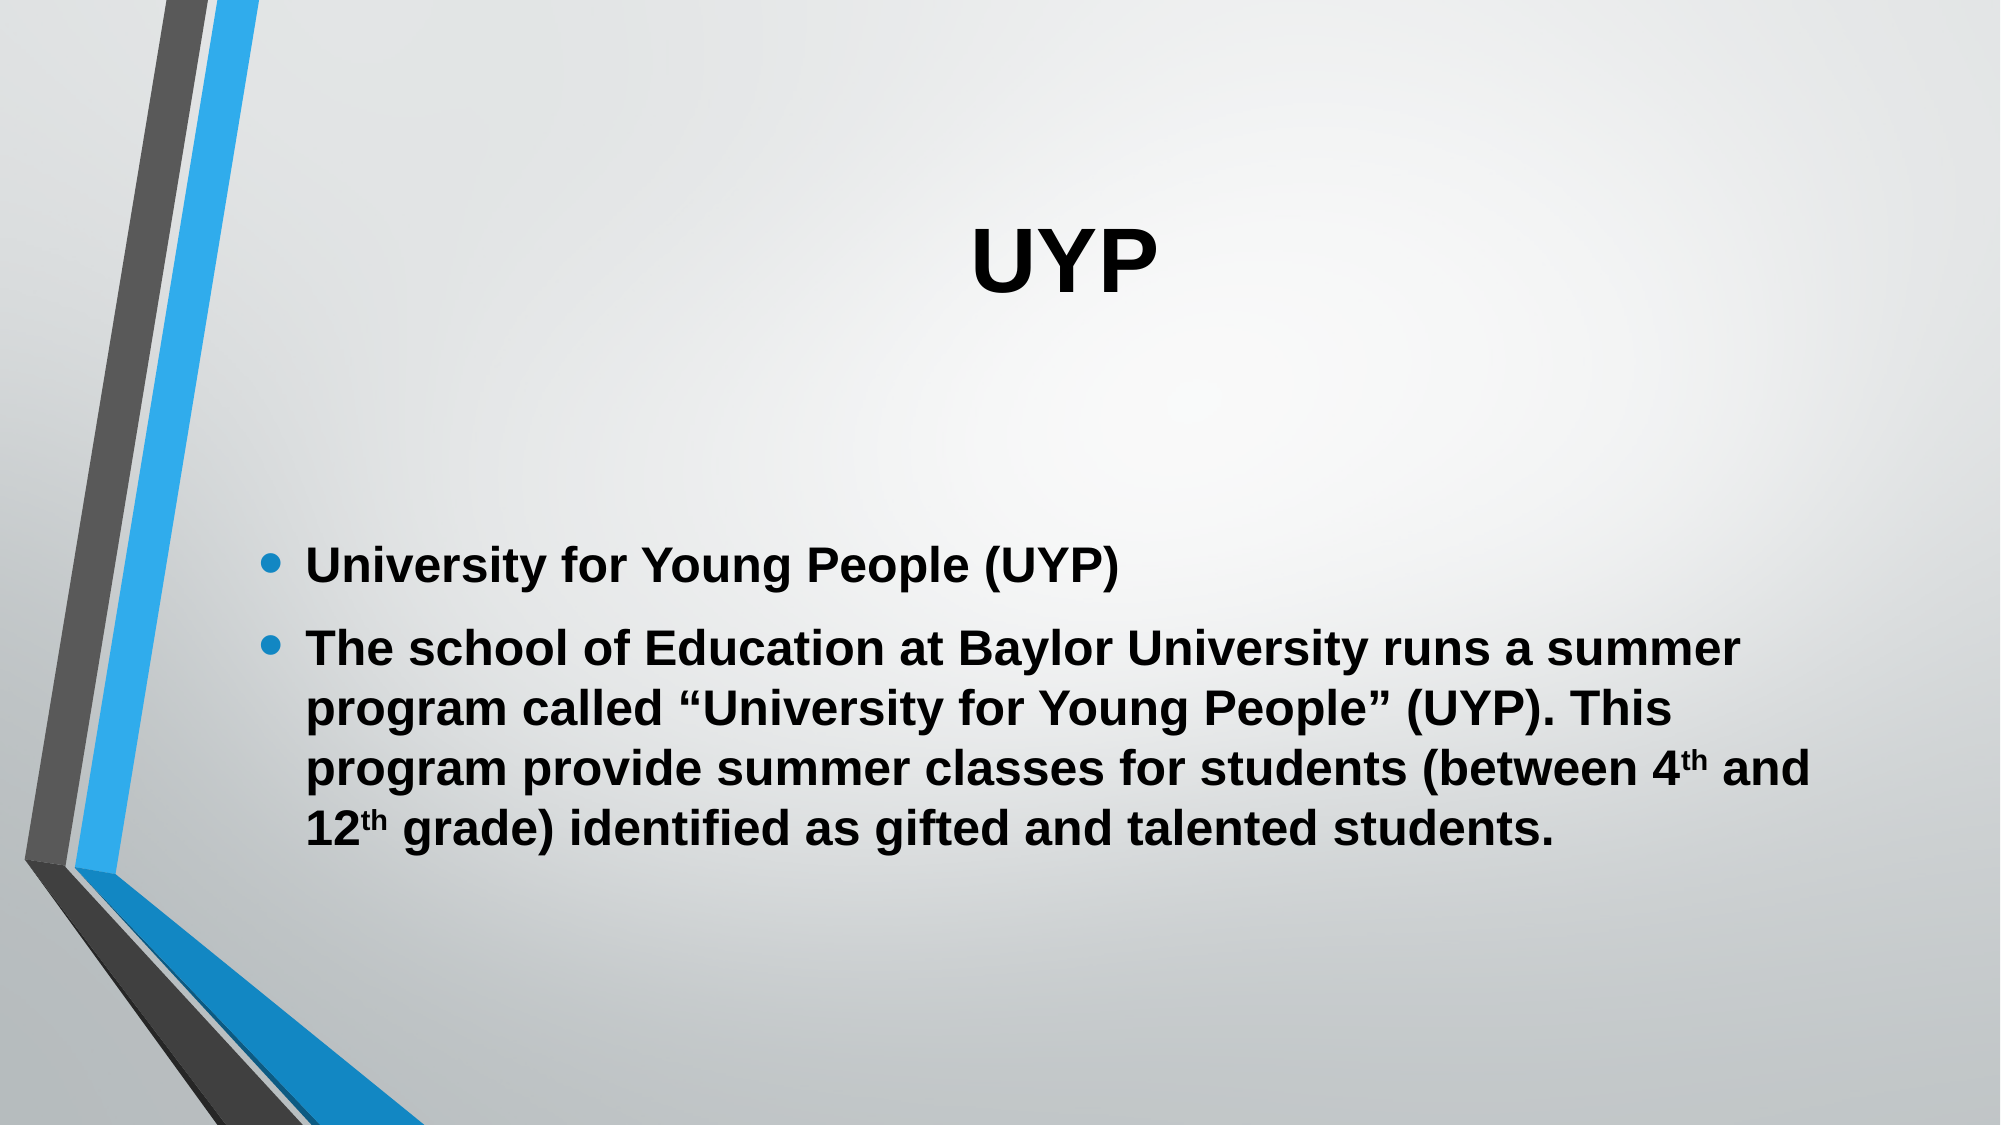

# UYP
University for Young People (UYP)
The school of Education at Baylor University runs a summer program called “University for Young People” (UYP). This program provide summer classes for students (between 4th and 12th grade) identified as gifted and talented students.